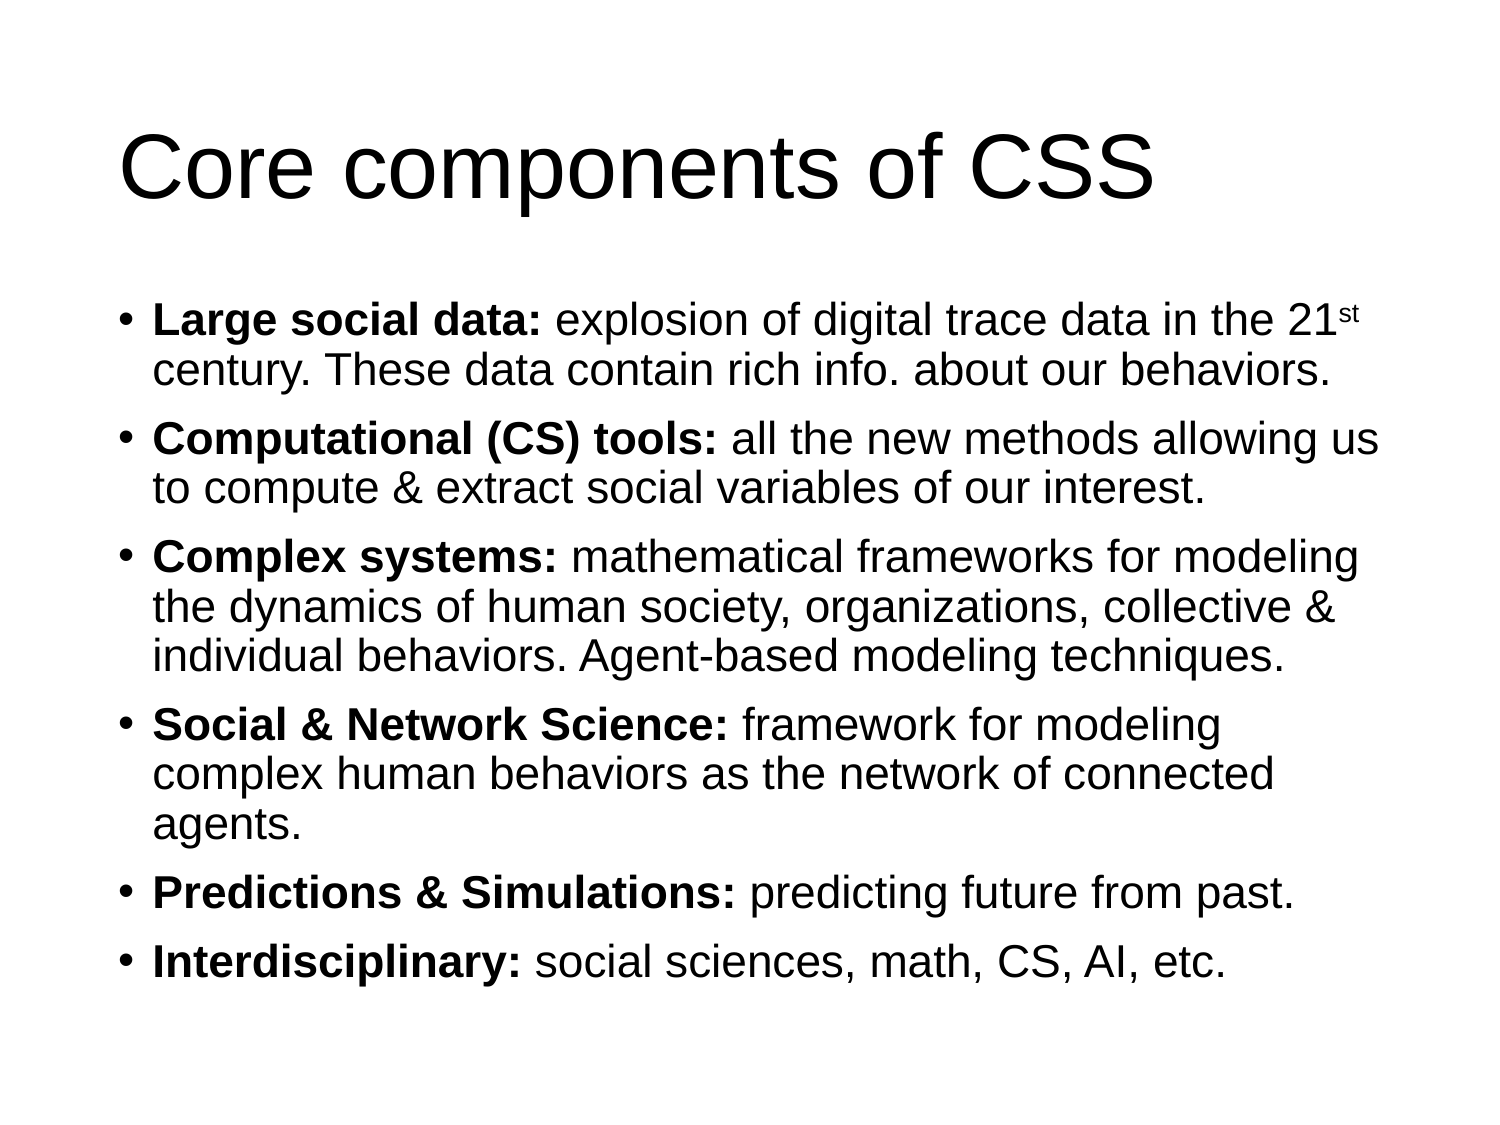

# Core components of CSS
Large social data: explosion of digital trace data in the 21st century. These data contain rich info. about our behaviors.
Computational (CS) tools: all the new methods allowing us to compute & extract social variables of our interest.
Complex systems: mathematical frameworks for modeling the dynamics of human society, organizations, collective & individual behaviors. Agent-based modeling techniques.
Social & Network Science: framework for modeling complex human behaviors as the network of connected agents.
Predictions & Simulations: predicting future from past.
Interdisciplinary: social sciences, math, CS, AI, etc.